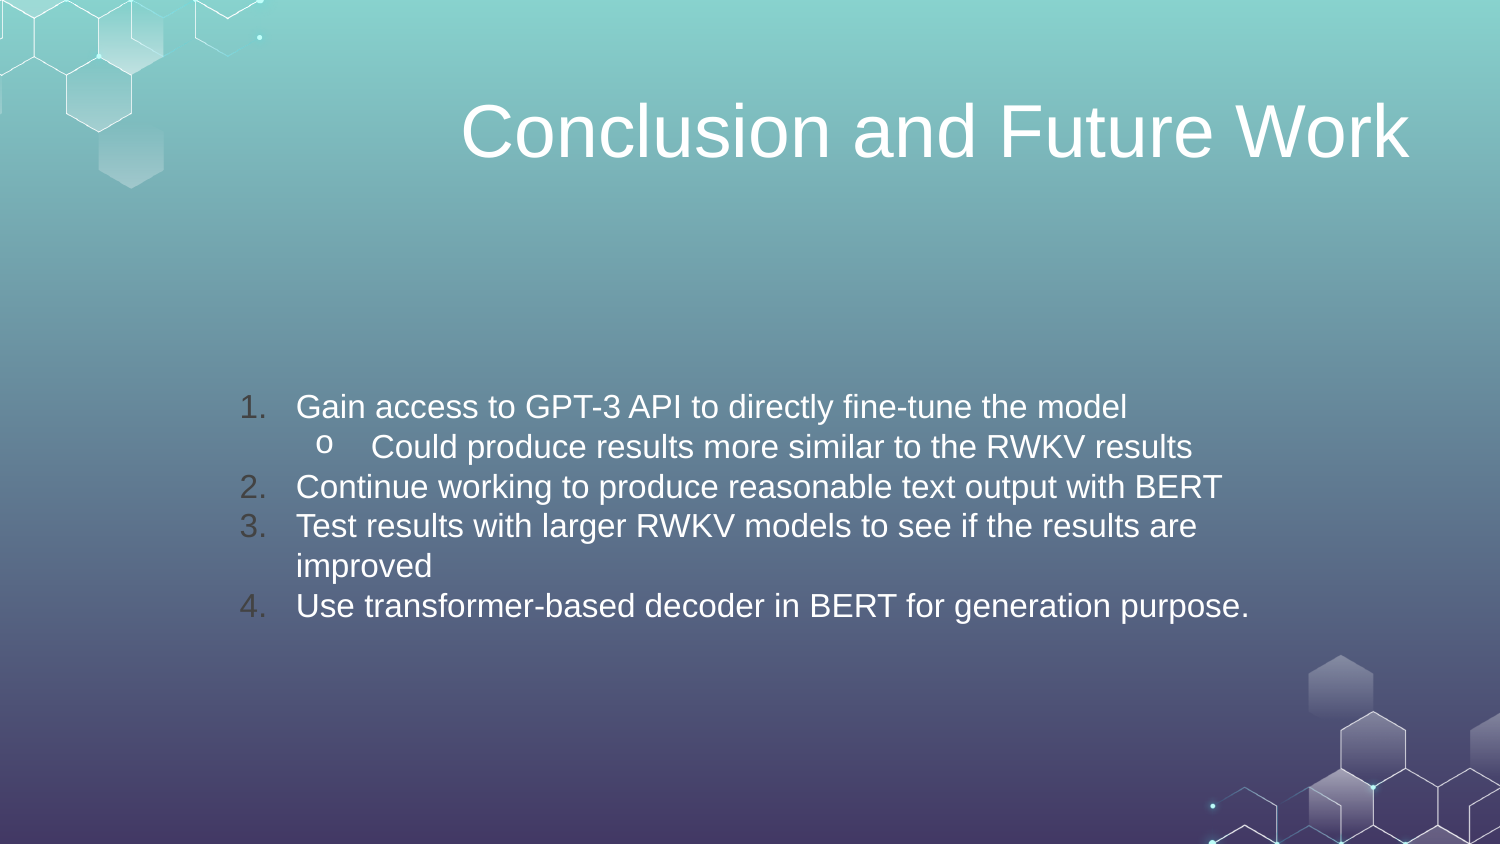

# Conclusion and Future Work
Gain access to GPT-3 API to directly fine-tune the model
Could produce results more similar to the RWKV results
Continue working to produce reasonable text output with BERT
Test results with larger RWKV models to see if the results are improved
Use transformer-based decoder in BERT for generation purpose.